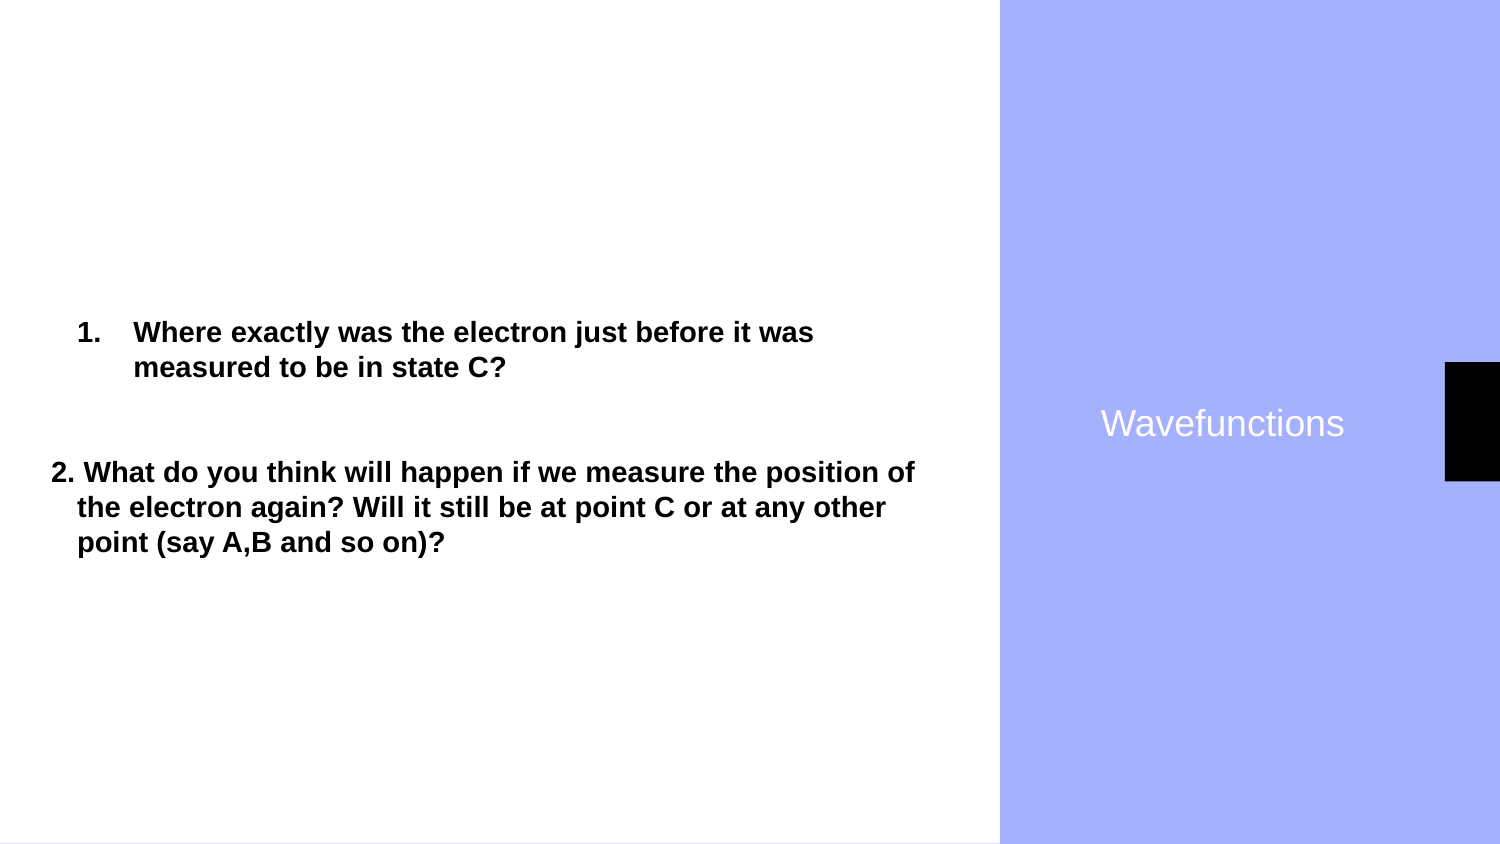

Wavefunctions
Where exactly was the electron just before it was measured to be in state C?

2. What do you think will happen if we measure the position of the electron again? Will it still be at point C or at any other point (say A,B and so on)?